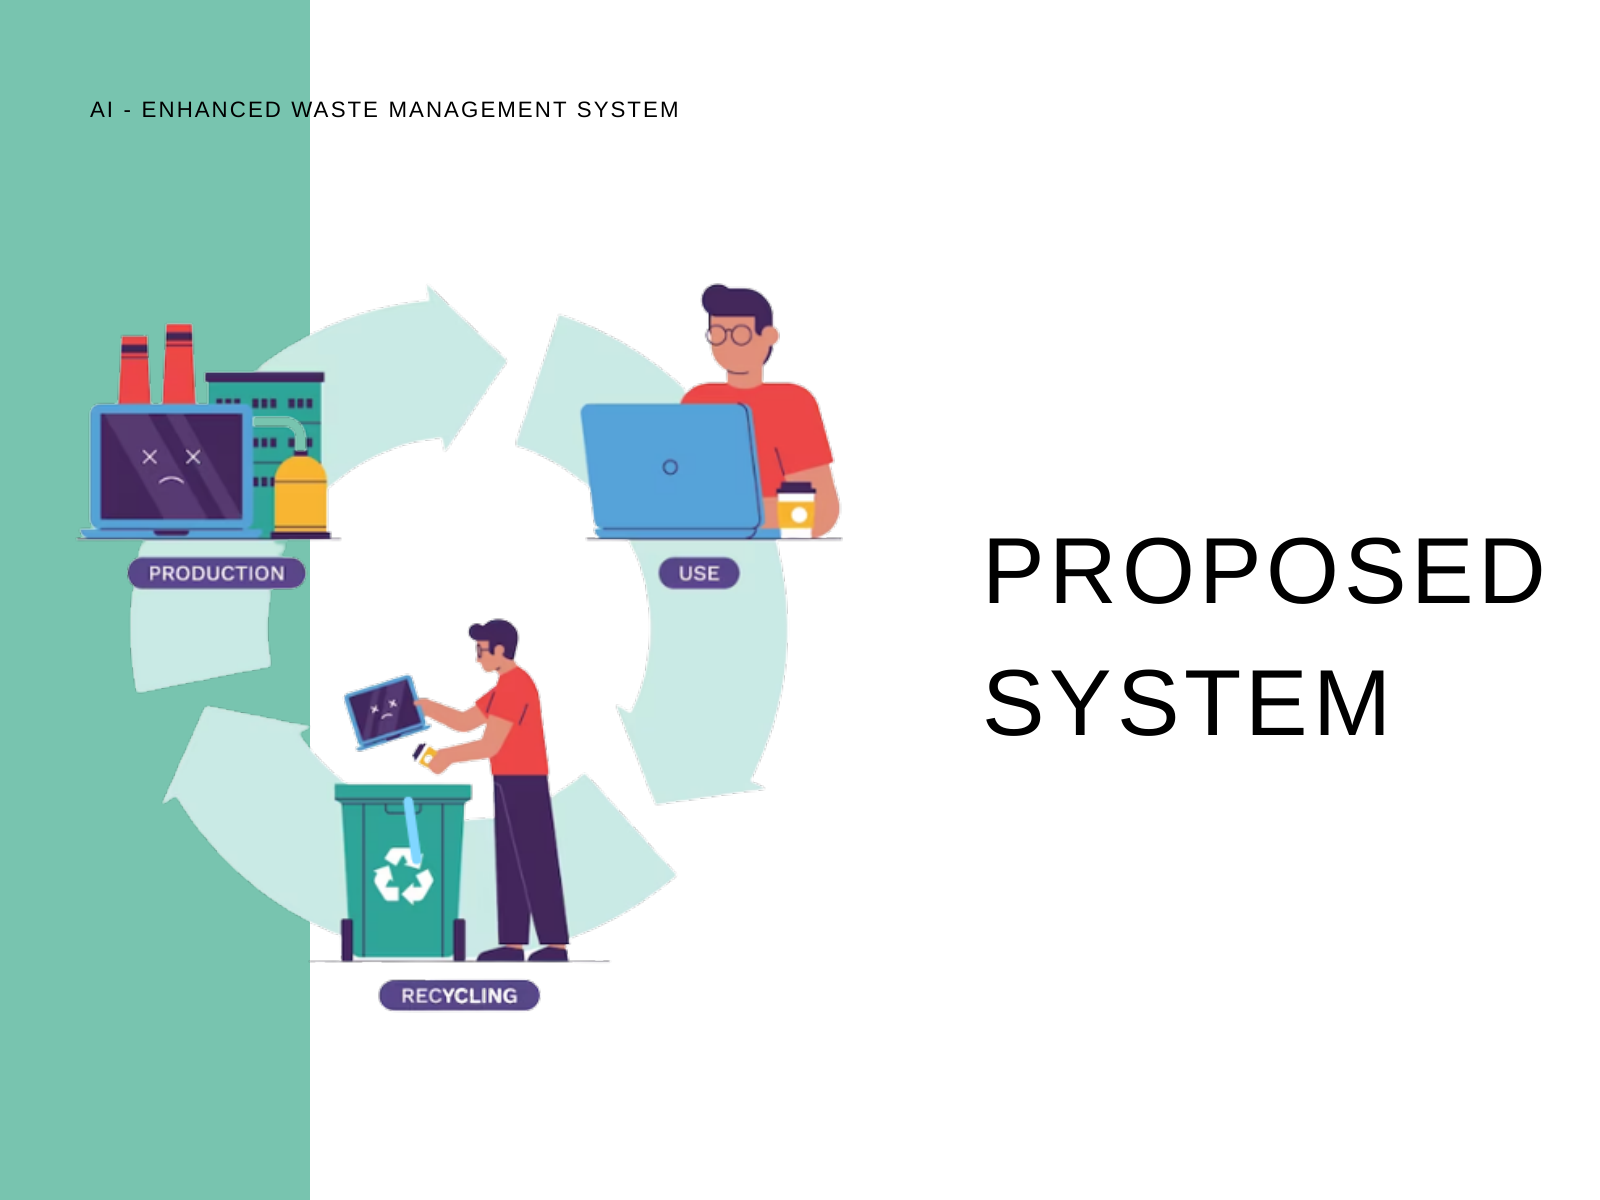

AI - ENHANCED WASTE MANAGEMENT SYSTEM

PROPOSED SYSTEM